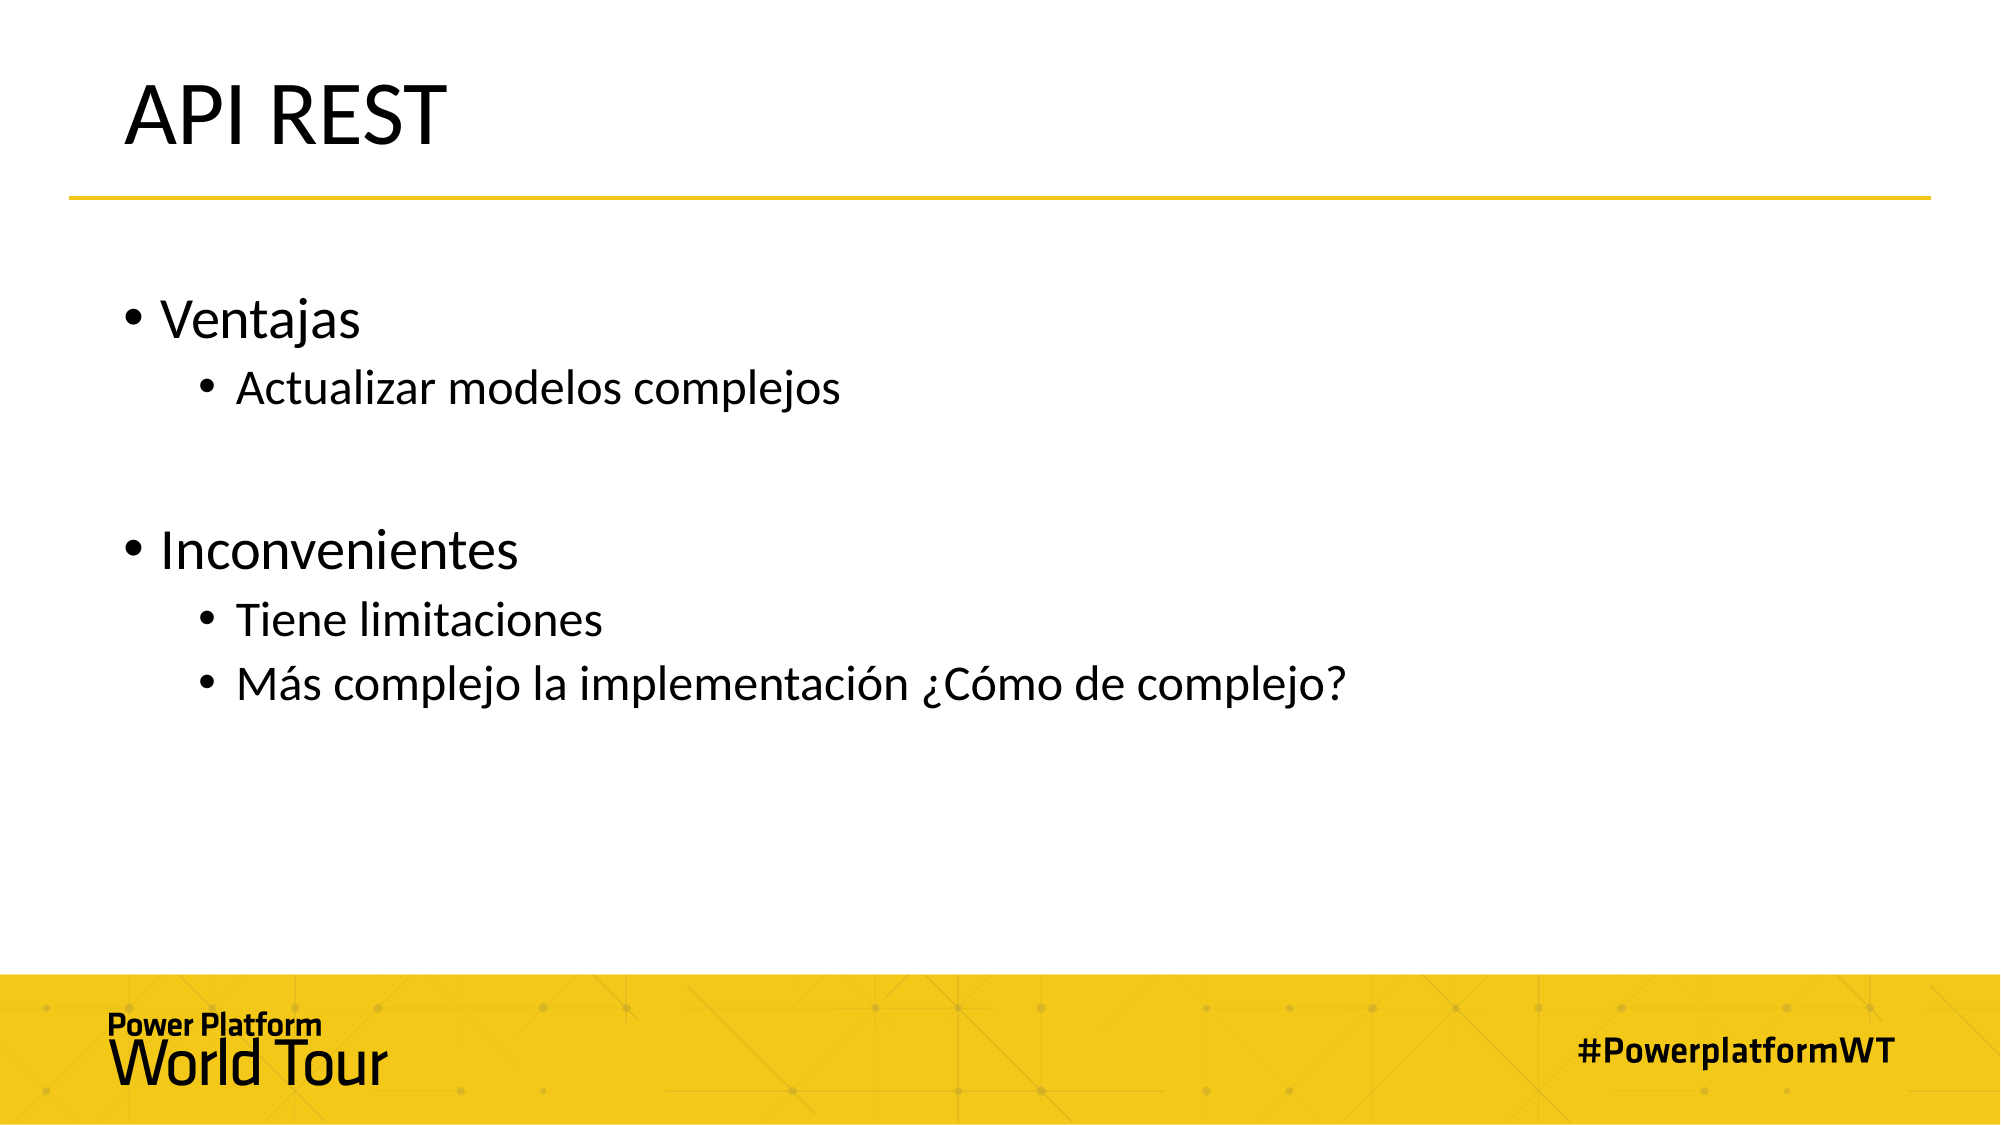

# API REST
Ventajas
Actualizar modelos complejos

Inconvenientes
Tiene limitaciones
Más complejo la implementación ¿Cómo de complejo?